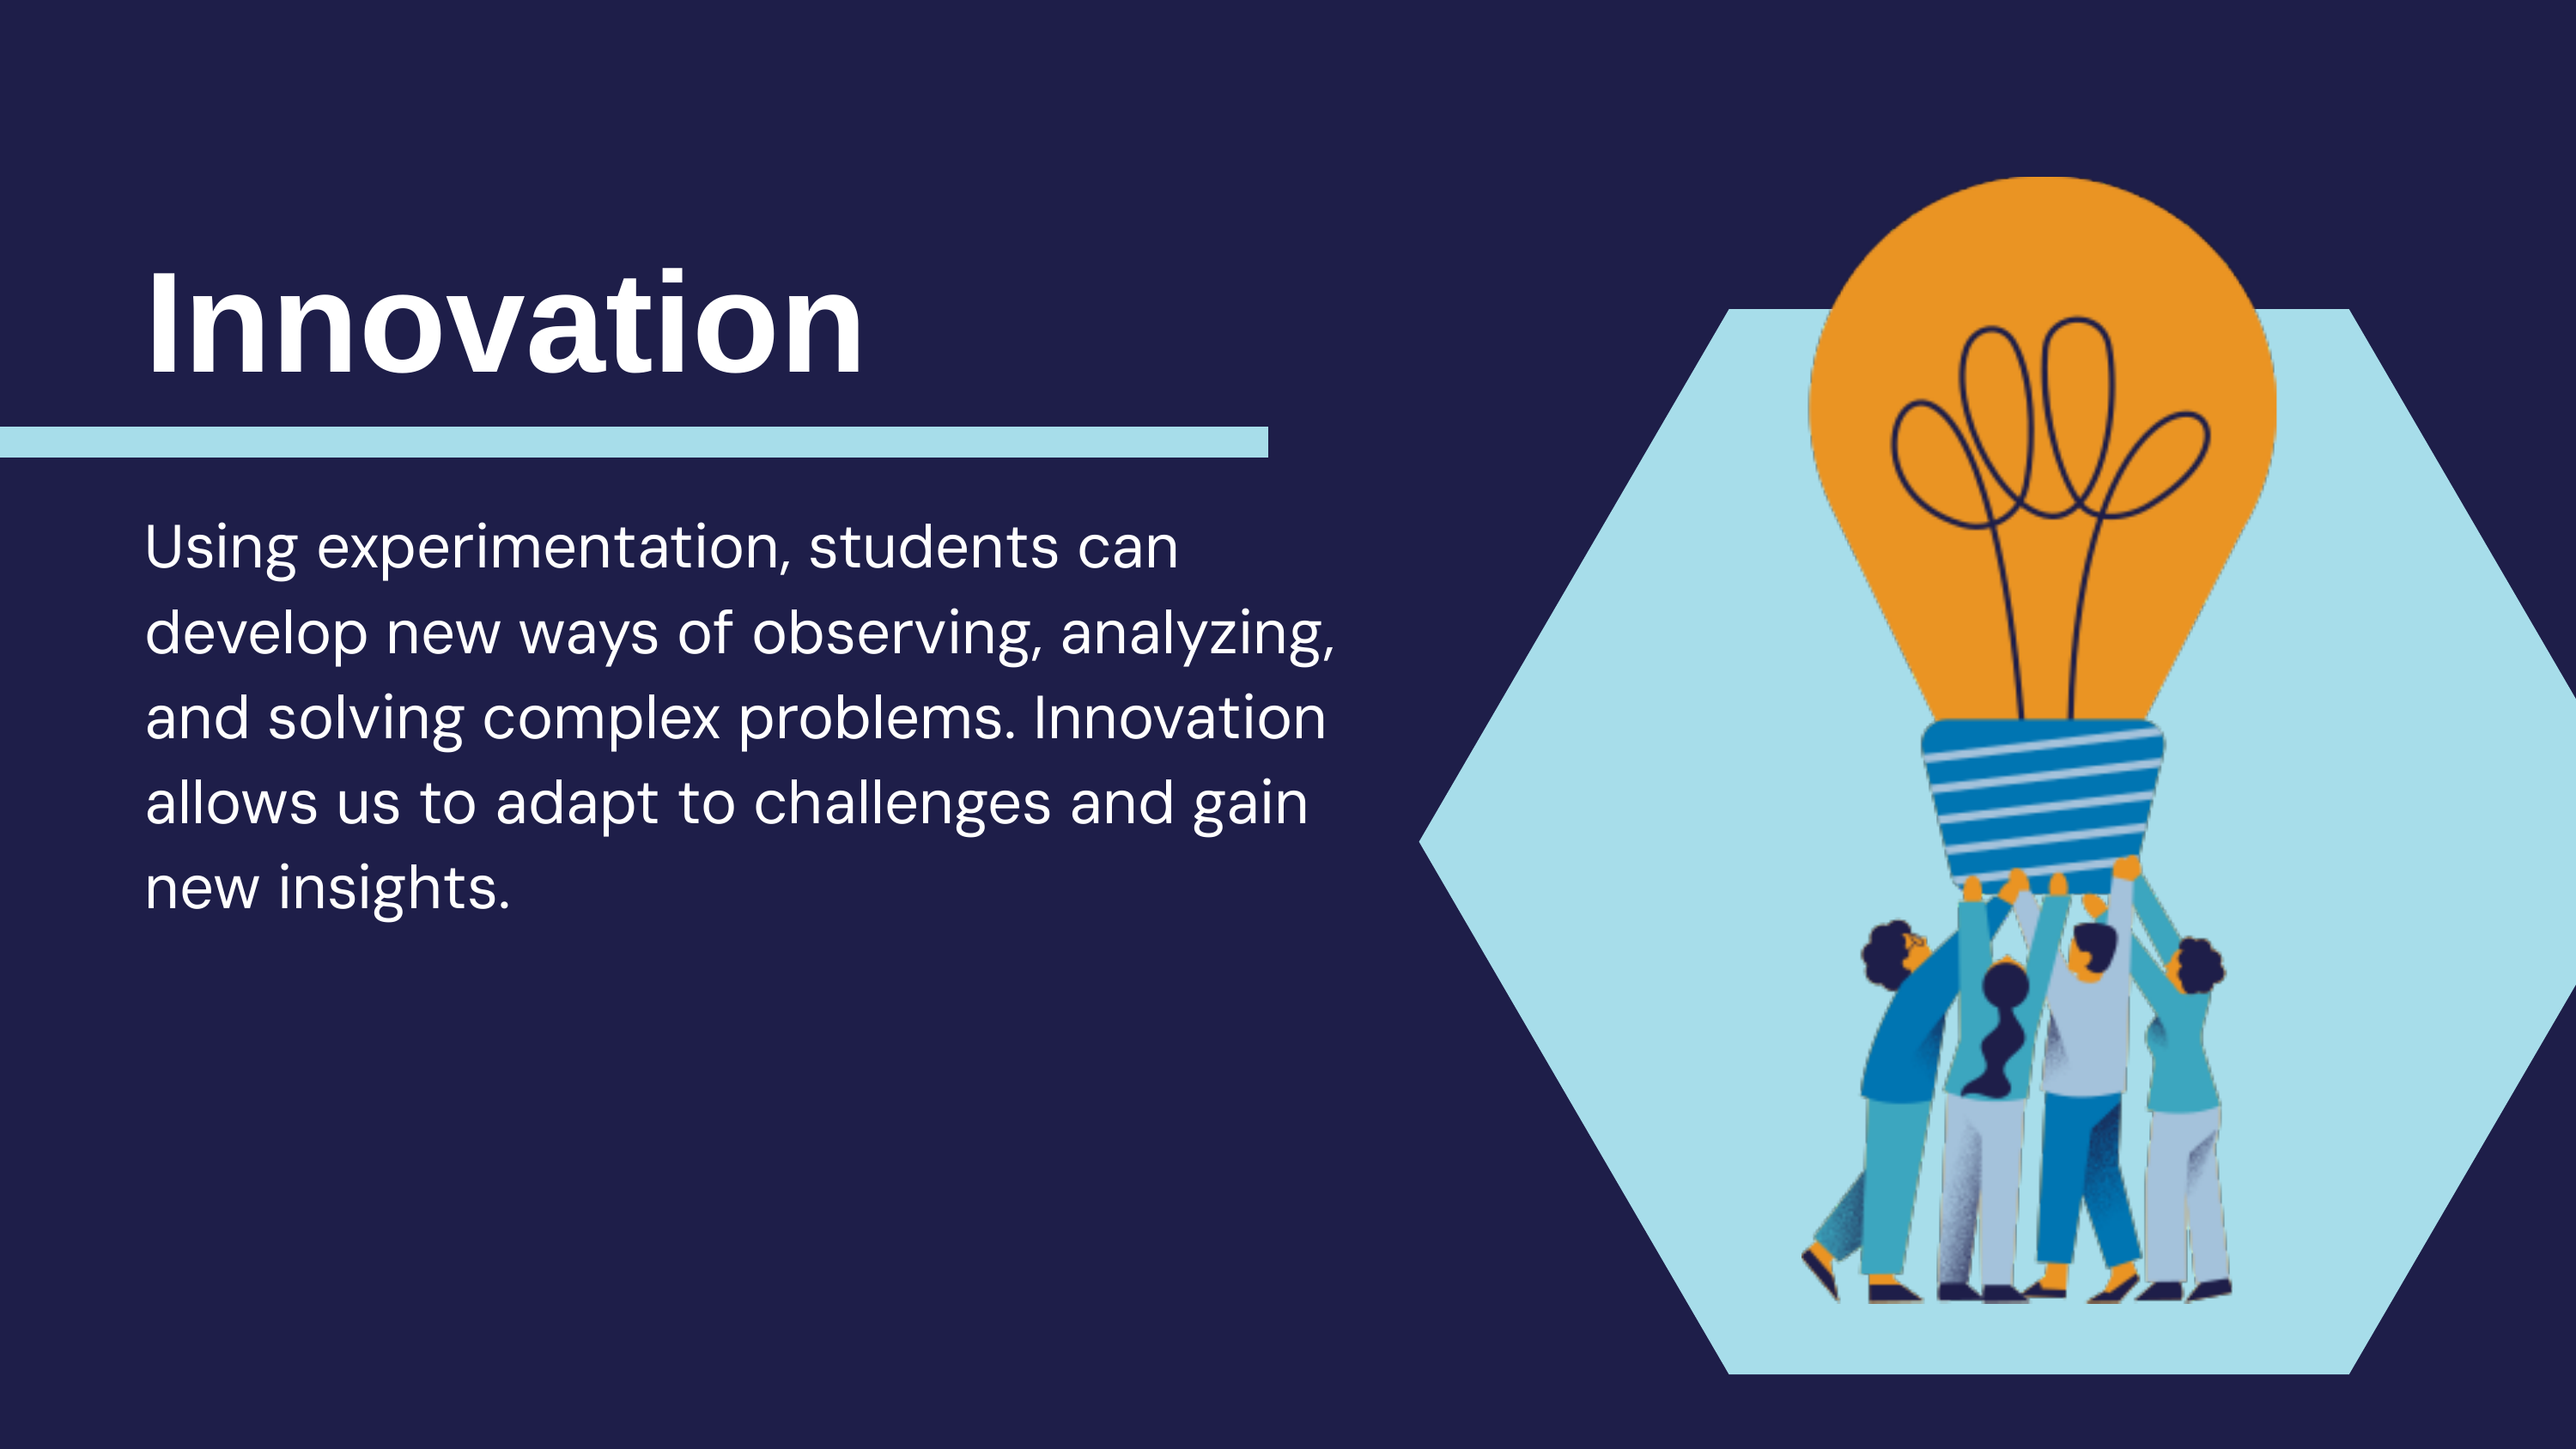

Innovation

Using experimentation, students can develop new ways of observing, analyzing, and solving complex problems. Innovation allows us to adapt to challenges and gain new insights.